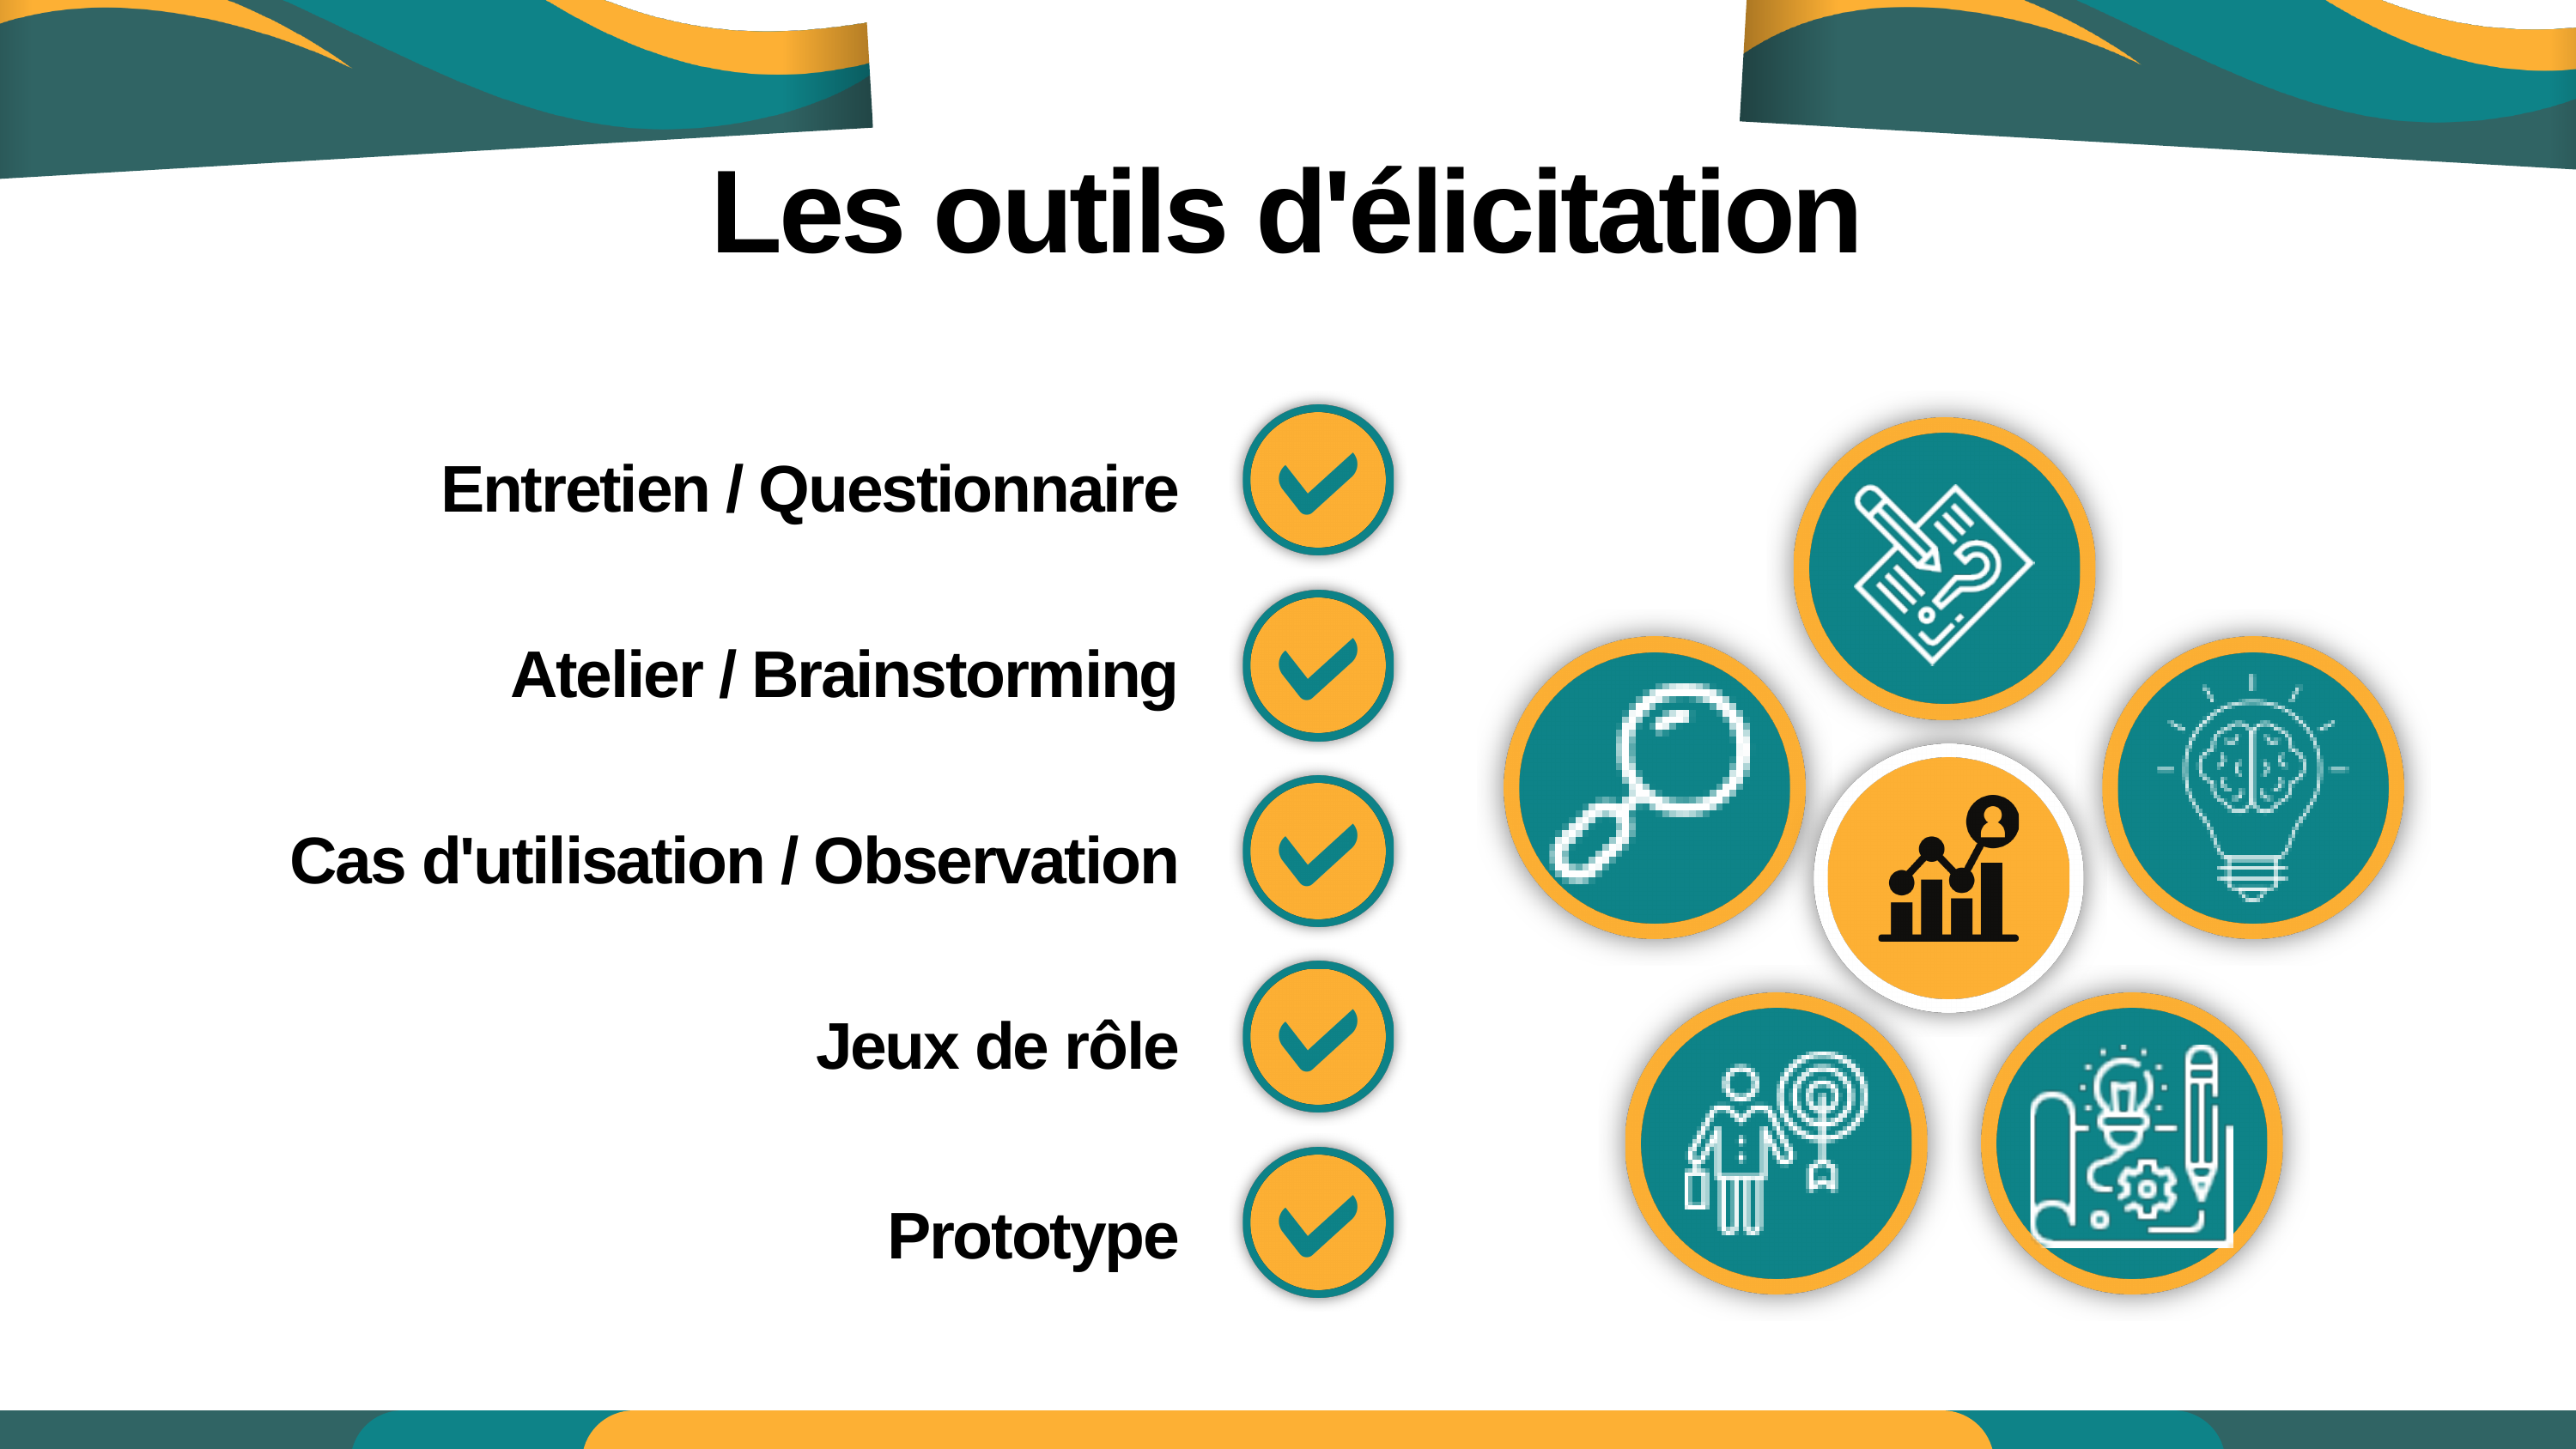

Les outils d'élicitation

Entretien / Questionnaire

Atelier / Brainstorming

Cas d'utilisation / Observation

Jeux de rôle

Prototype